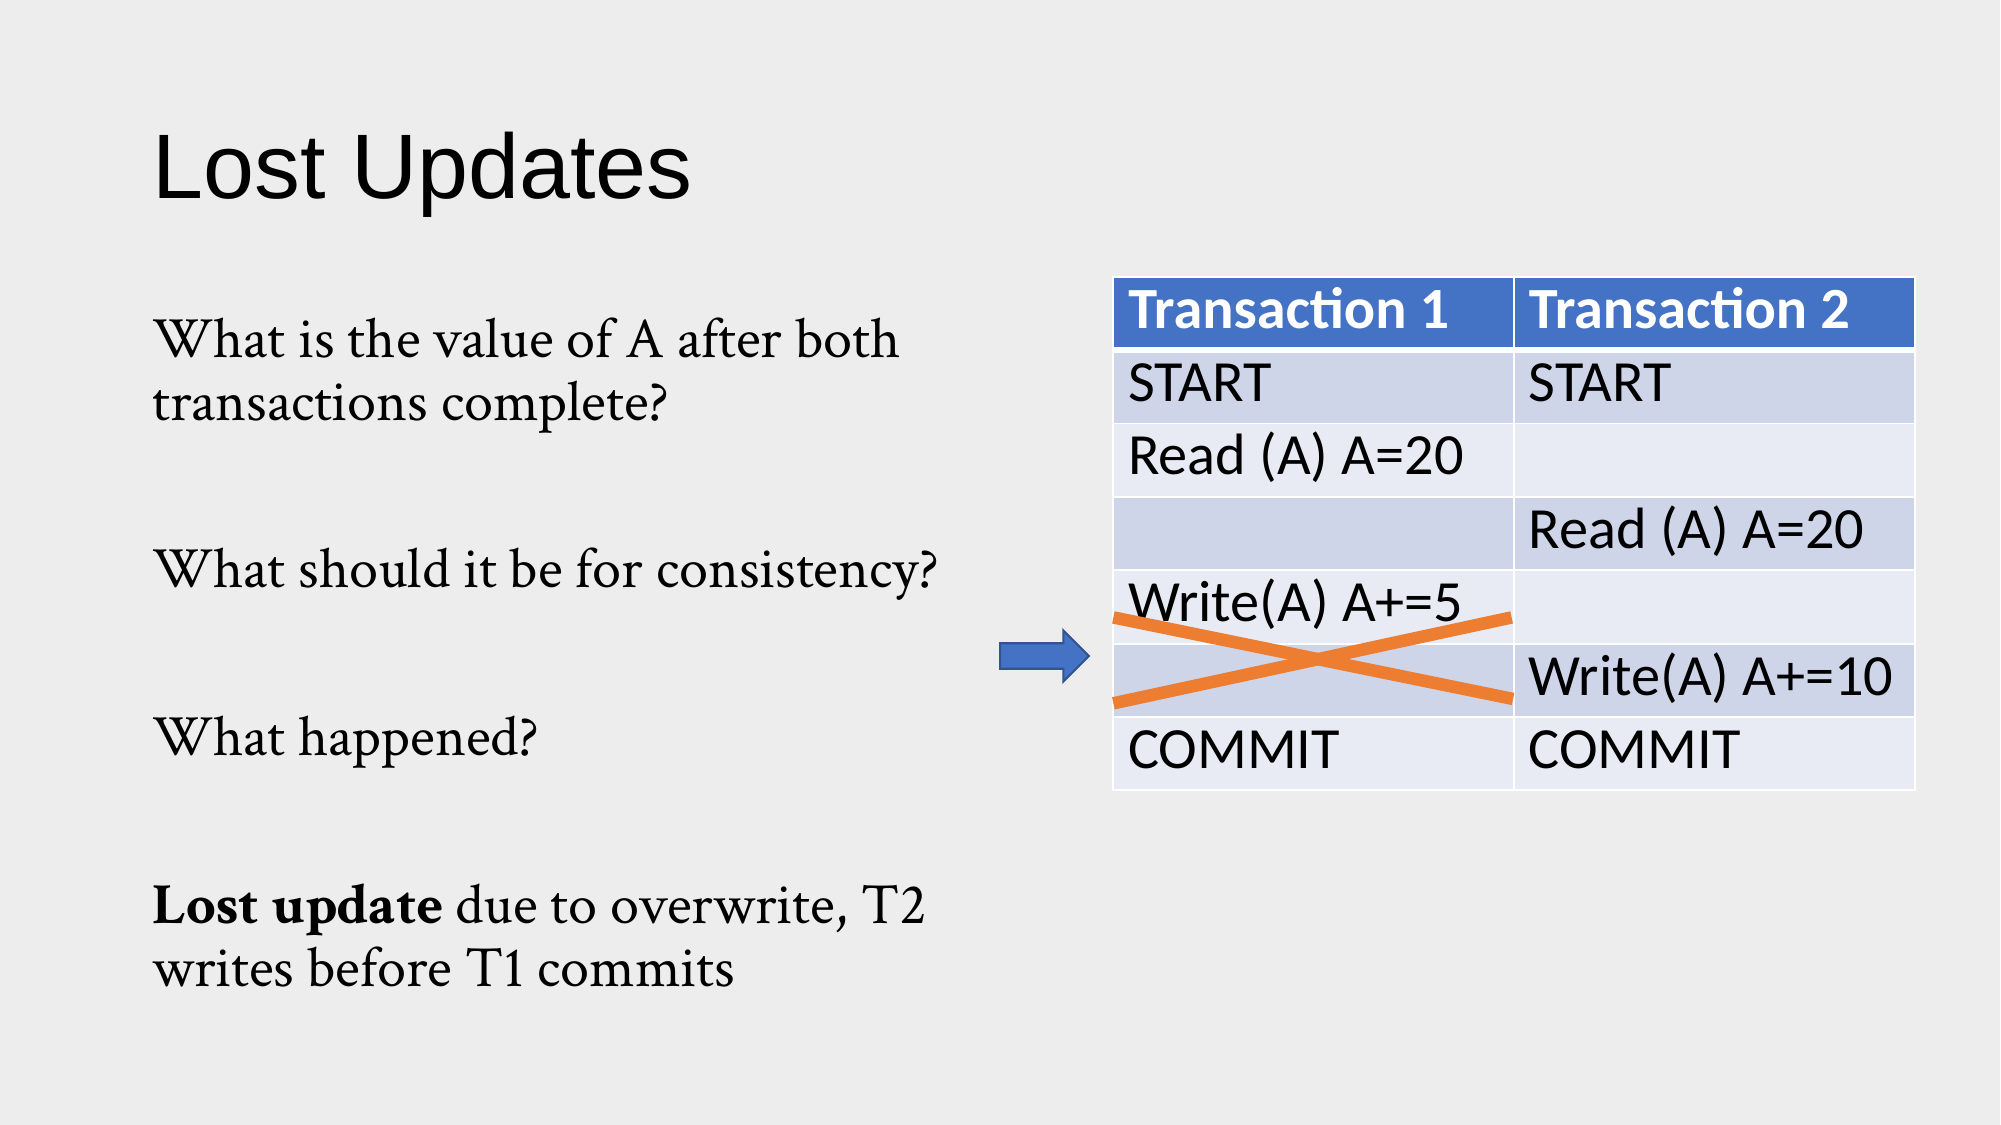

# Lost Updates
| Transaction 1 | Transaction 2 |
| --- | --- |
| START | START |
| Read (A) A=20 |  |
|  | Read (A) A=20 |
| Write(A) A+=5 |  |
|  | Write(A) A+=10 |
| COMMIT | COMMIT |
What is the value of A after both transactions complete?

What should it be for consistency?

What happened?

Lost update due to overwrite, T2 writes before T1 commits